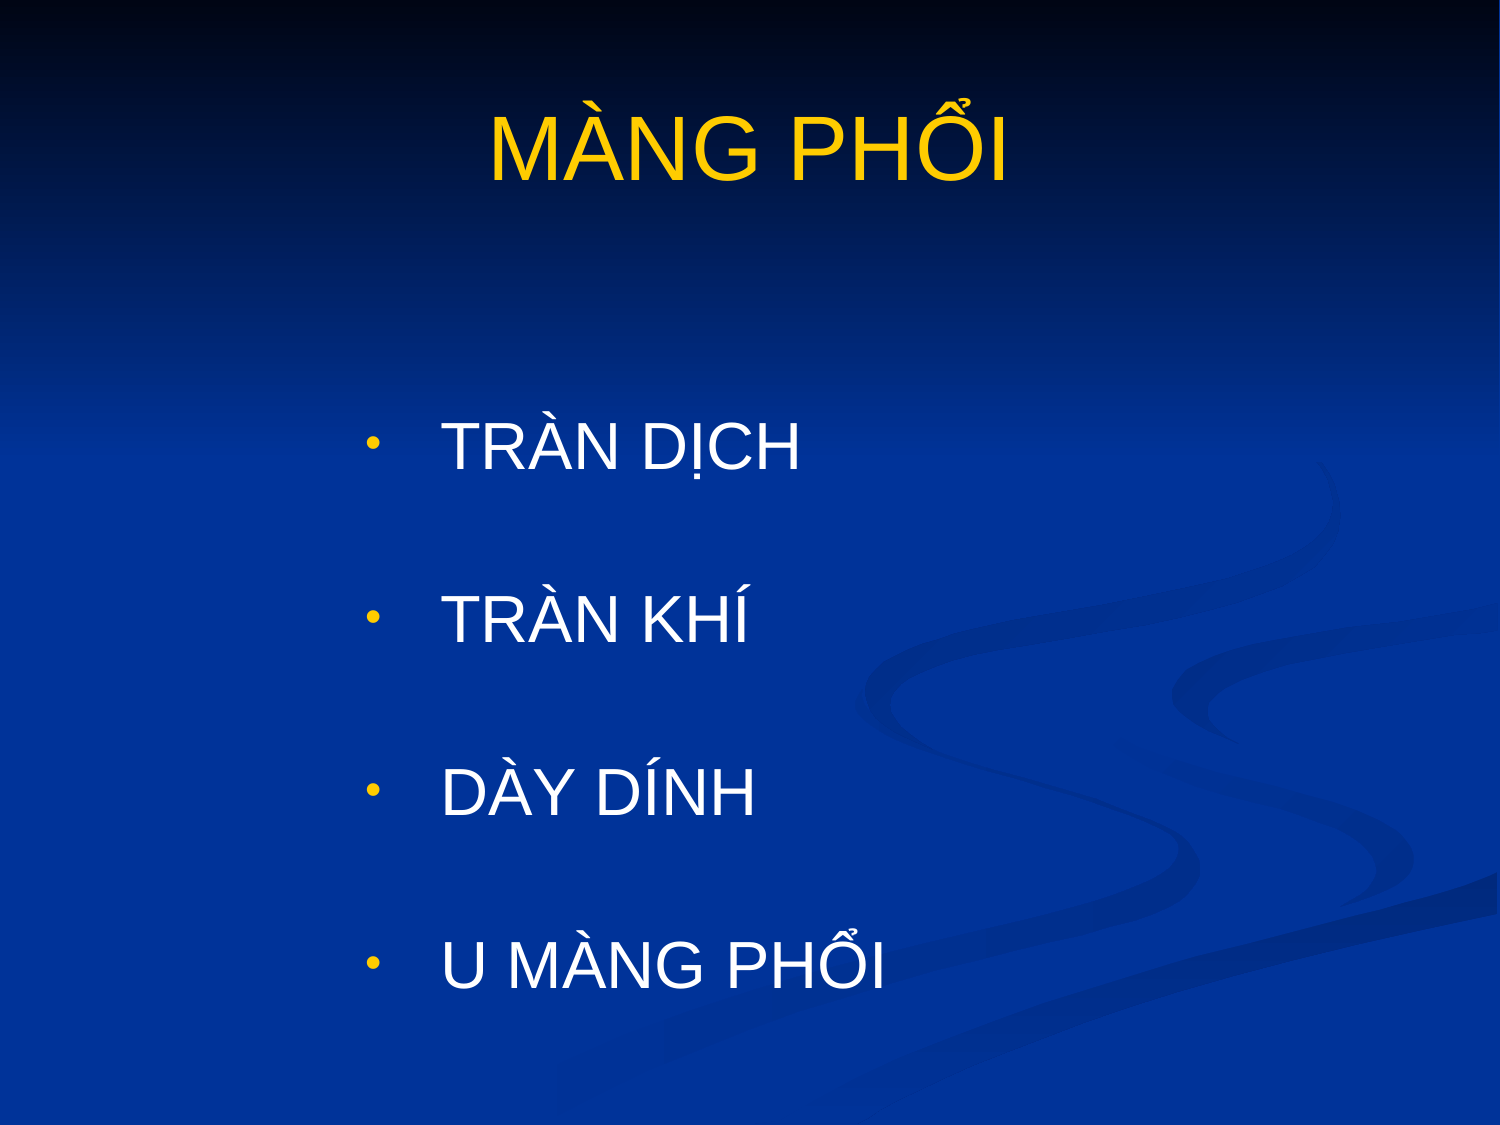

# MÀNG PHỔI
TRÀN DỊCH
TRÀN KHÍ
DÀY DÍNH
U MÀNG PHỔI